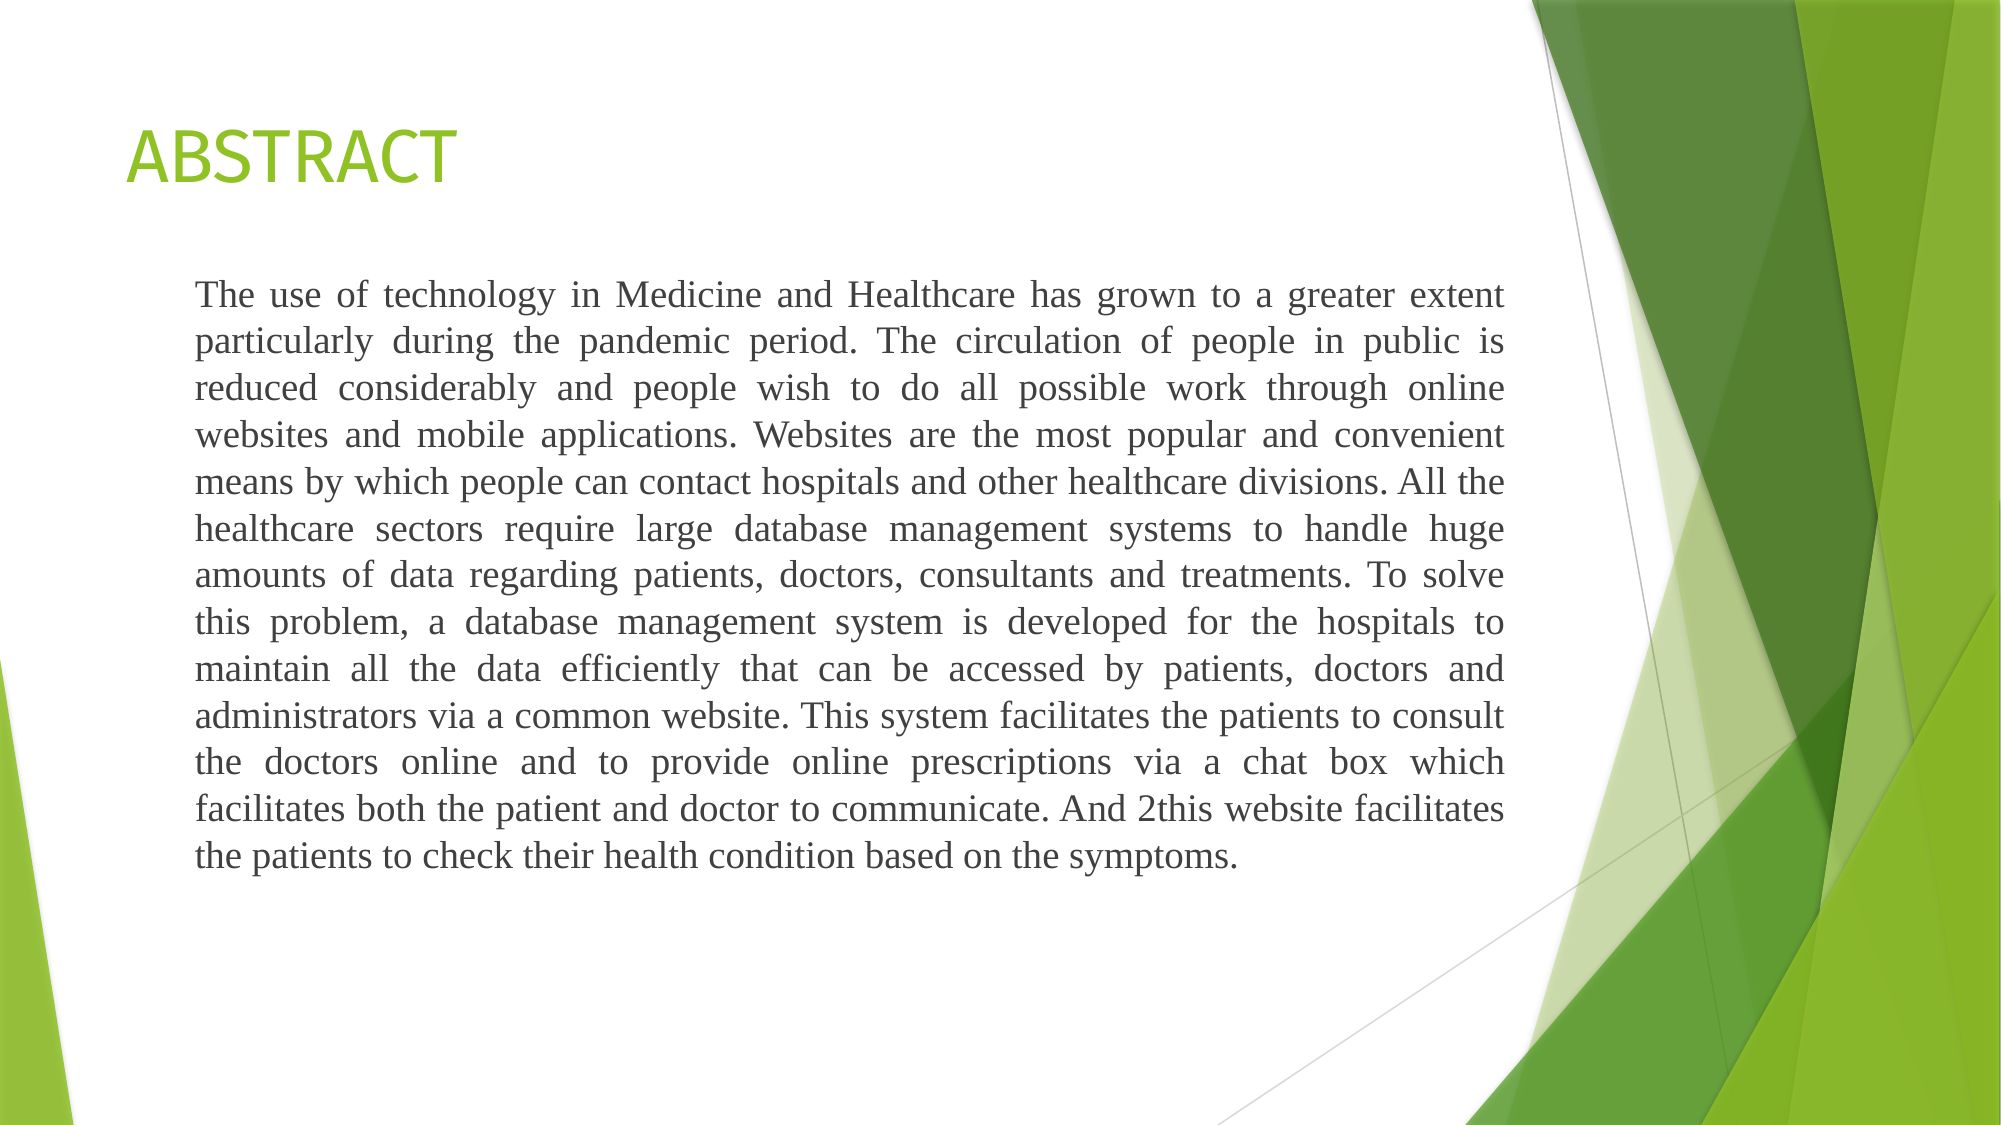

# ABSTRACT
The use of technology in Medicine and Healthcare has grown to a greater extent particularly during the pandemic period. The circulation of people in public is reduced considerably and people wish to do all possible work through online websites and mobile applications. Websites are the most popular and convenient means by which people can contact hospitals and other healthcare divisions. All the healthcare sectors require large database management systems to handle huge amounts of data regarding patients, doctors, consultants and treatments. To solve this problem, a database management system is developed for the hospitals to maintain all the data efficiently that can be accessed by patients, doctors and administrators via a common website. This system facilitates the patients to consult the doctors online and to provide online prescriptions via a chat box which facilitates both the patient and doctor to communicate. And 2this website facilitates the patients to check their health condition based on the symptoms.